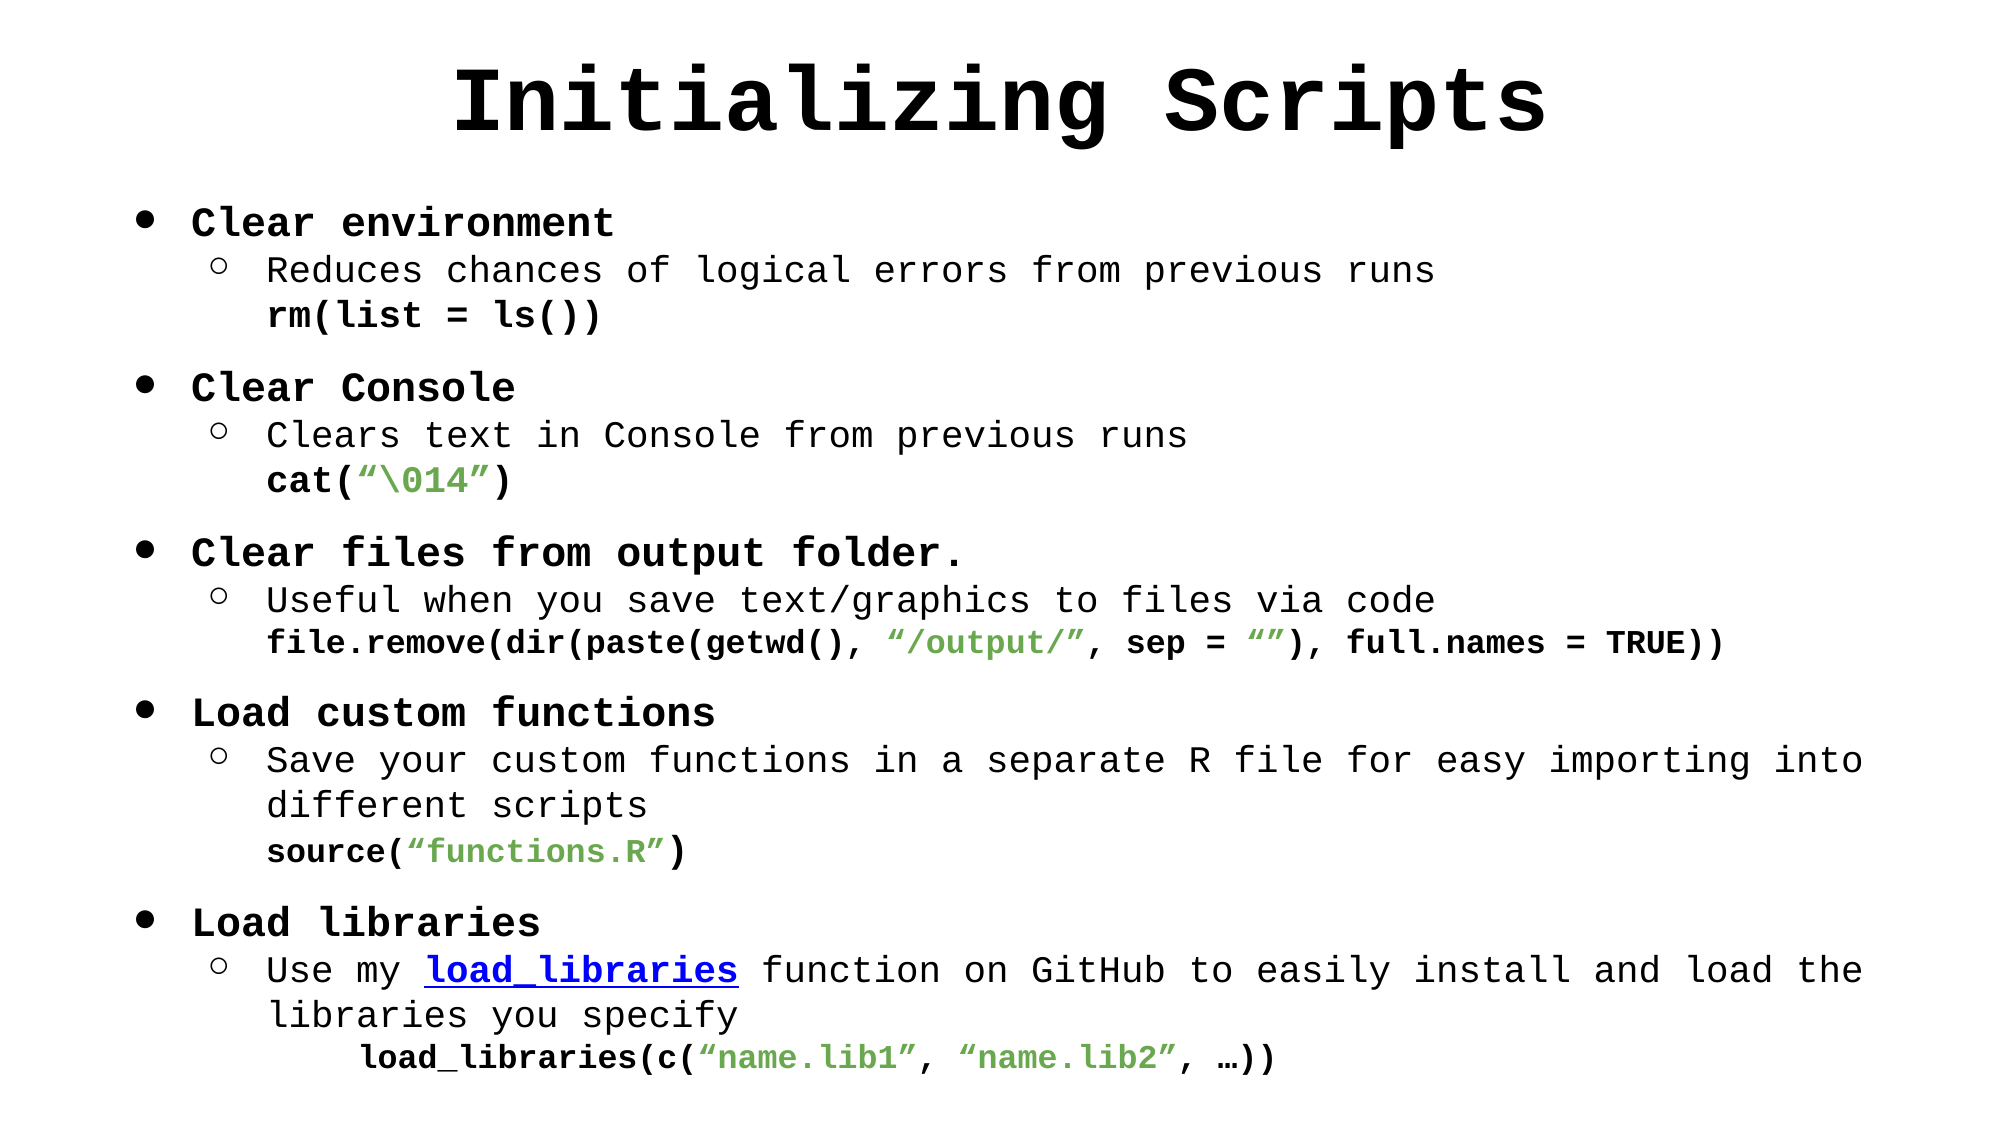

# Initializing Scripts
Clear environment
Reduces chances of logical errors from previous runs
rm(list = ls())

Clear Console
Clears text in Console from previous runs
cat(“\014”)

Clear files from output folder.
Useful when you save text/graphics to files via code
file.remove(dir(paste(getwd(), “/output/”, sep = “”), full.names = TRUE))

Load custom functions
Save your custom functions in a separate R file for easy importing into different scripts
source(“functions.R”)

Load libraries
Use my load_libraries function on GitHub to easily install and load the libraries you specify
	load_libraries(c(“name.lib1”, “name.lib2”, …))